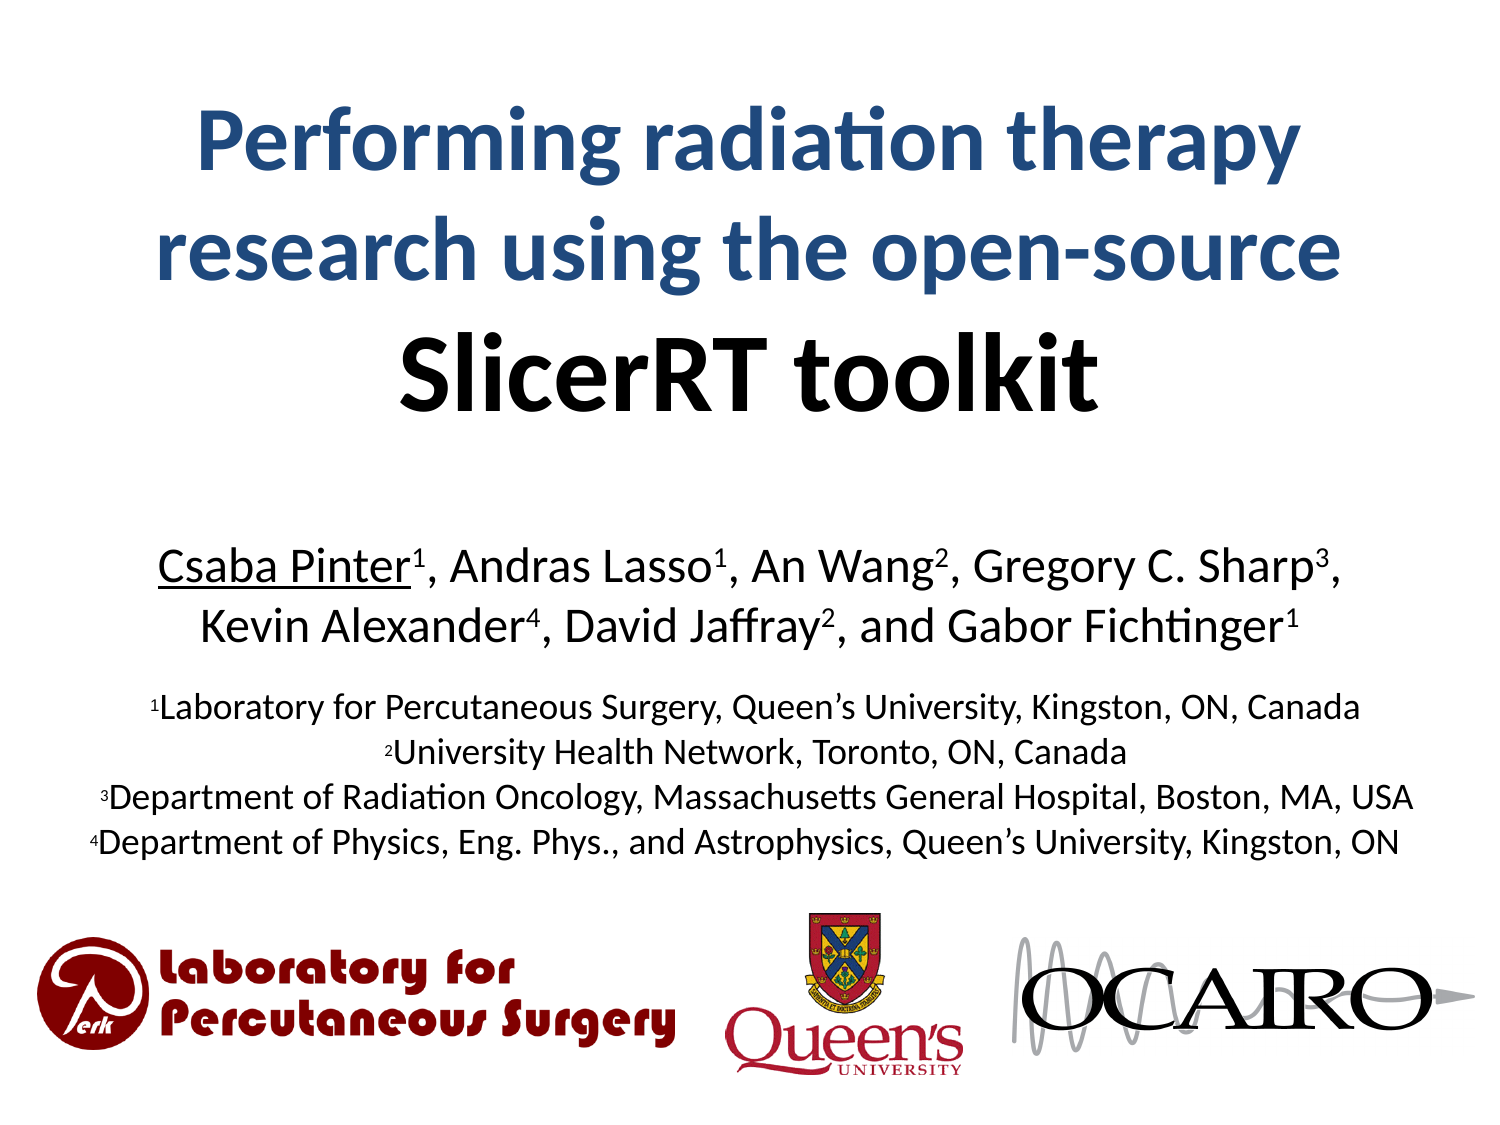

# Performing radiation therapy research using the open-source SlicerRT toolkit
Csaba Pinter1, Andras Lasso1, An Wang2, Gregory C. Sharp3, Kevin Alexander4, David Jaffray2, and Gabor Fichtinger1
1Laboratory for Percutaneous Surgery, Queen’s University, Kingston, ON, Canada
2University Health Network, Toronto, ON, Canada
 3Department of Radiation Oncology, Massachusetts General Hospital, Boston, MA, USA
4Department of Physics, Eng. Phys., and Astrophysics, Queen’s University, Kingston, ON